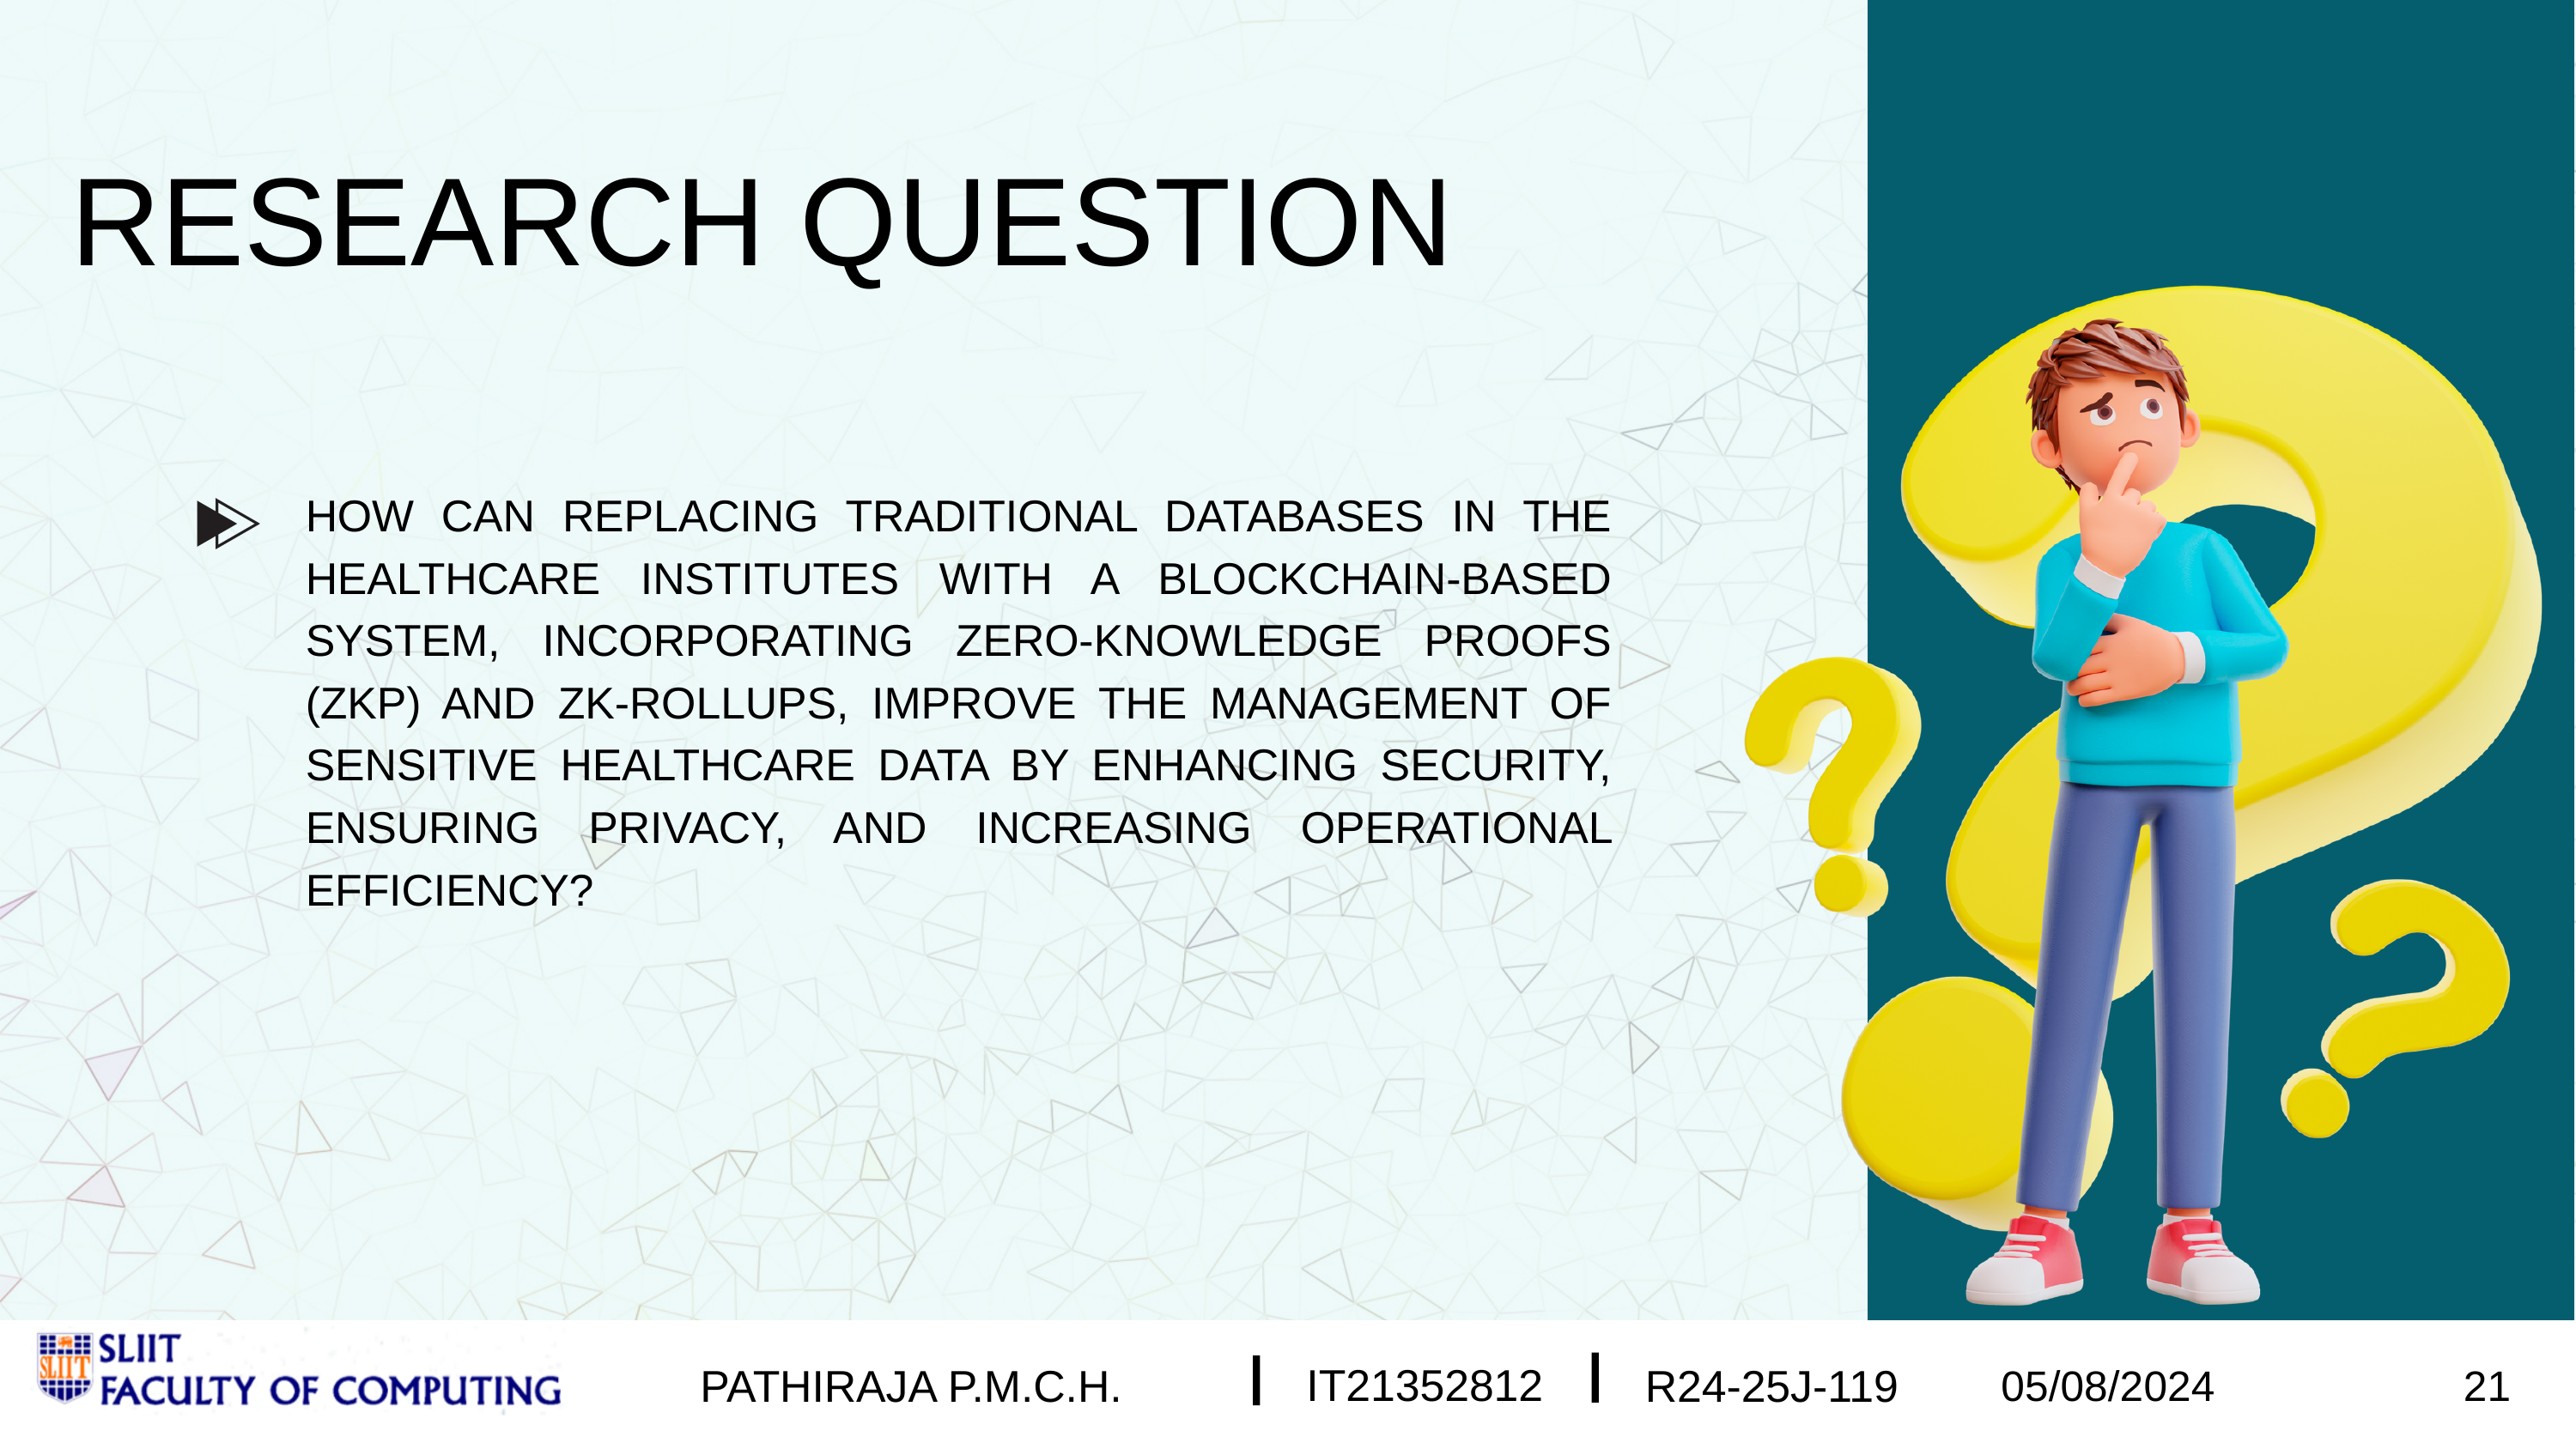

IT21015526
IT21171260
LANSAKARA L.H.M.J.C.
KUMARASIRI M.A.K.P
R24-004
R24-25J-119
02/21/2024
05/08/2024
10
10

RESEARCH QUESTION​
​

HOW CAN REPLACING TRADITIONAL DATABASES IN THE HEALTHCARE INSTITUTES WITH A BLOCKCHAIN-BASED SYSTEM, INCORPORATING ZERO-KNOWLEDGE PROOFS (ZKP) AND ZK-ROLLUPS, IMPROVE THE MANAGEMENT OF SENSITIVE HEALTHCARE DATA BY ENHANCING SECURITY, ENSURING PRIVACY, AND INCREASING OPERATIONAL EFFICIENCY?

IT21015526
IT21171260
IT21015526
IT21015526
IT21352812
LANSAKARA L.H.M.J.C.
PATHIRAJA P.M.C.H.
KUMARASIRI M.A.K.P
KUMARASIRI M.A.K.P
KUMARASIRI M.A.K.P
R24-004
R24-25J-119
R24-004
R24-004
R24-25J-119
02/21/2024
05/08/2024
02/21/2024
02/21/2024
05/08/2024
11
11
09
11
21